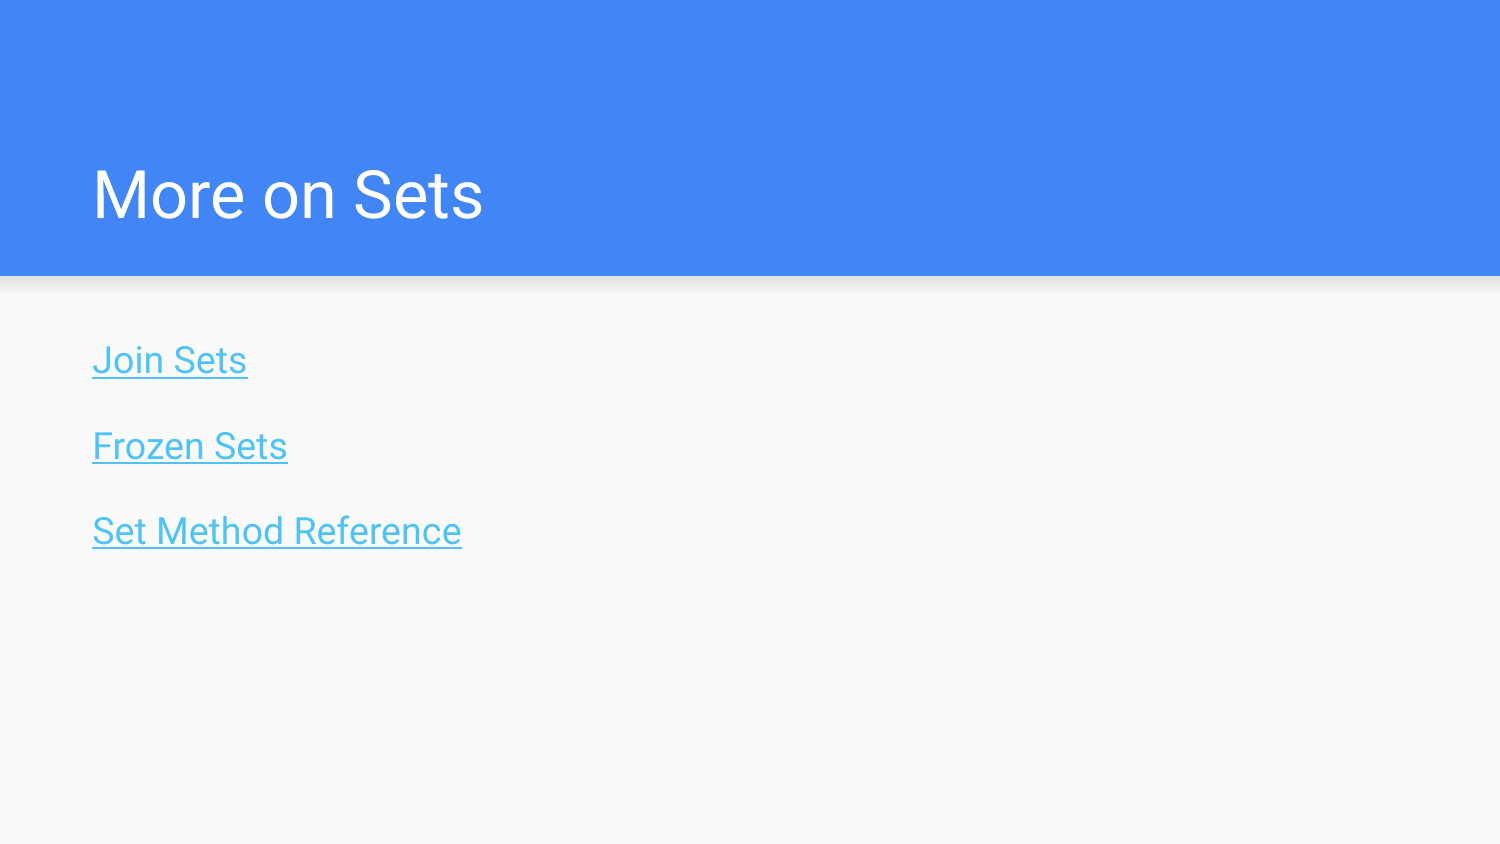

# More on Sets
Join Sets
Frozen Sets
Set Method Reference